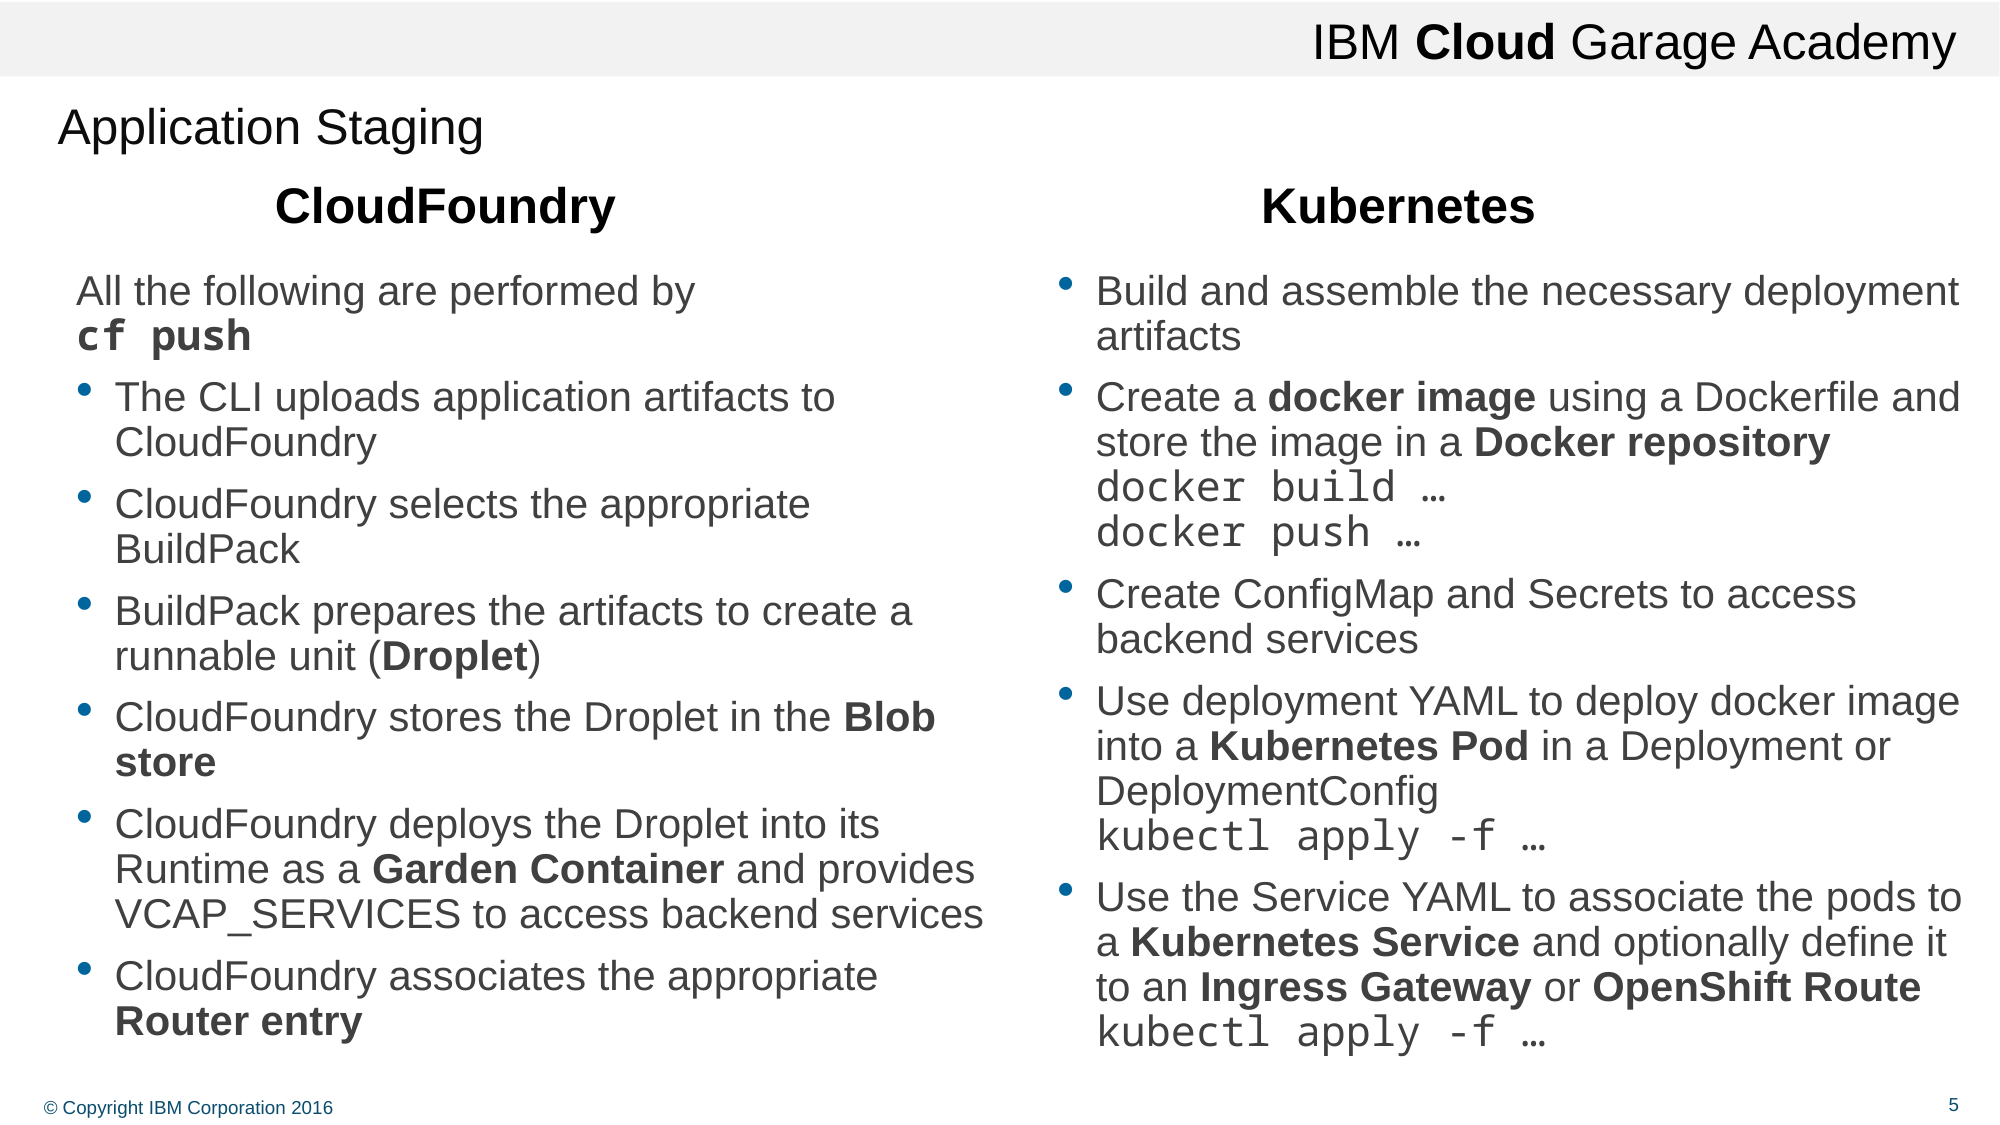

# Application Staging
CloudFoundry
Kubernetes
All the following are performed by
cf push
The CLI uploads application artifacts to CloudFoundry
CloudFoundry selects the appropriate BuildPack
BuildPack prepares the artifacts to create a runnable unit (Droplet)
CloudFoundry stores the Droplet in the Blob store
CloudFoundry deploys the Droplet into its Runtime as a Garden Container and provides VCAP_SERVICES to access backend services
CloudFoundry associates the appropriate Router entry
Build and assemble the necessary deployment artifacts
Create a docker image using a Dockerfile and store the image in a Docker repository
docker build …
docker push …
Create ConfigMap and Secrets to access backend services
Use deployment YAML to deploy docker image into a Kubernetes Pod in a Deployment or DeploymentConfig
kubectl apply -f …
Use the Service YAML to associate the pods to a Kubernetes Service and optionally define it to an Ingress Gateway or OpenShift Route
kubectl apply -f …
5
© Copyright IBM Corporation 2016